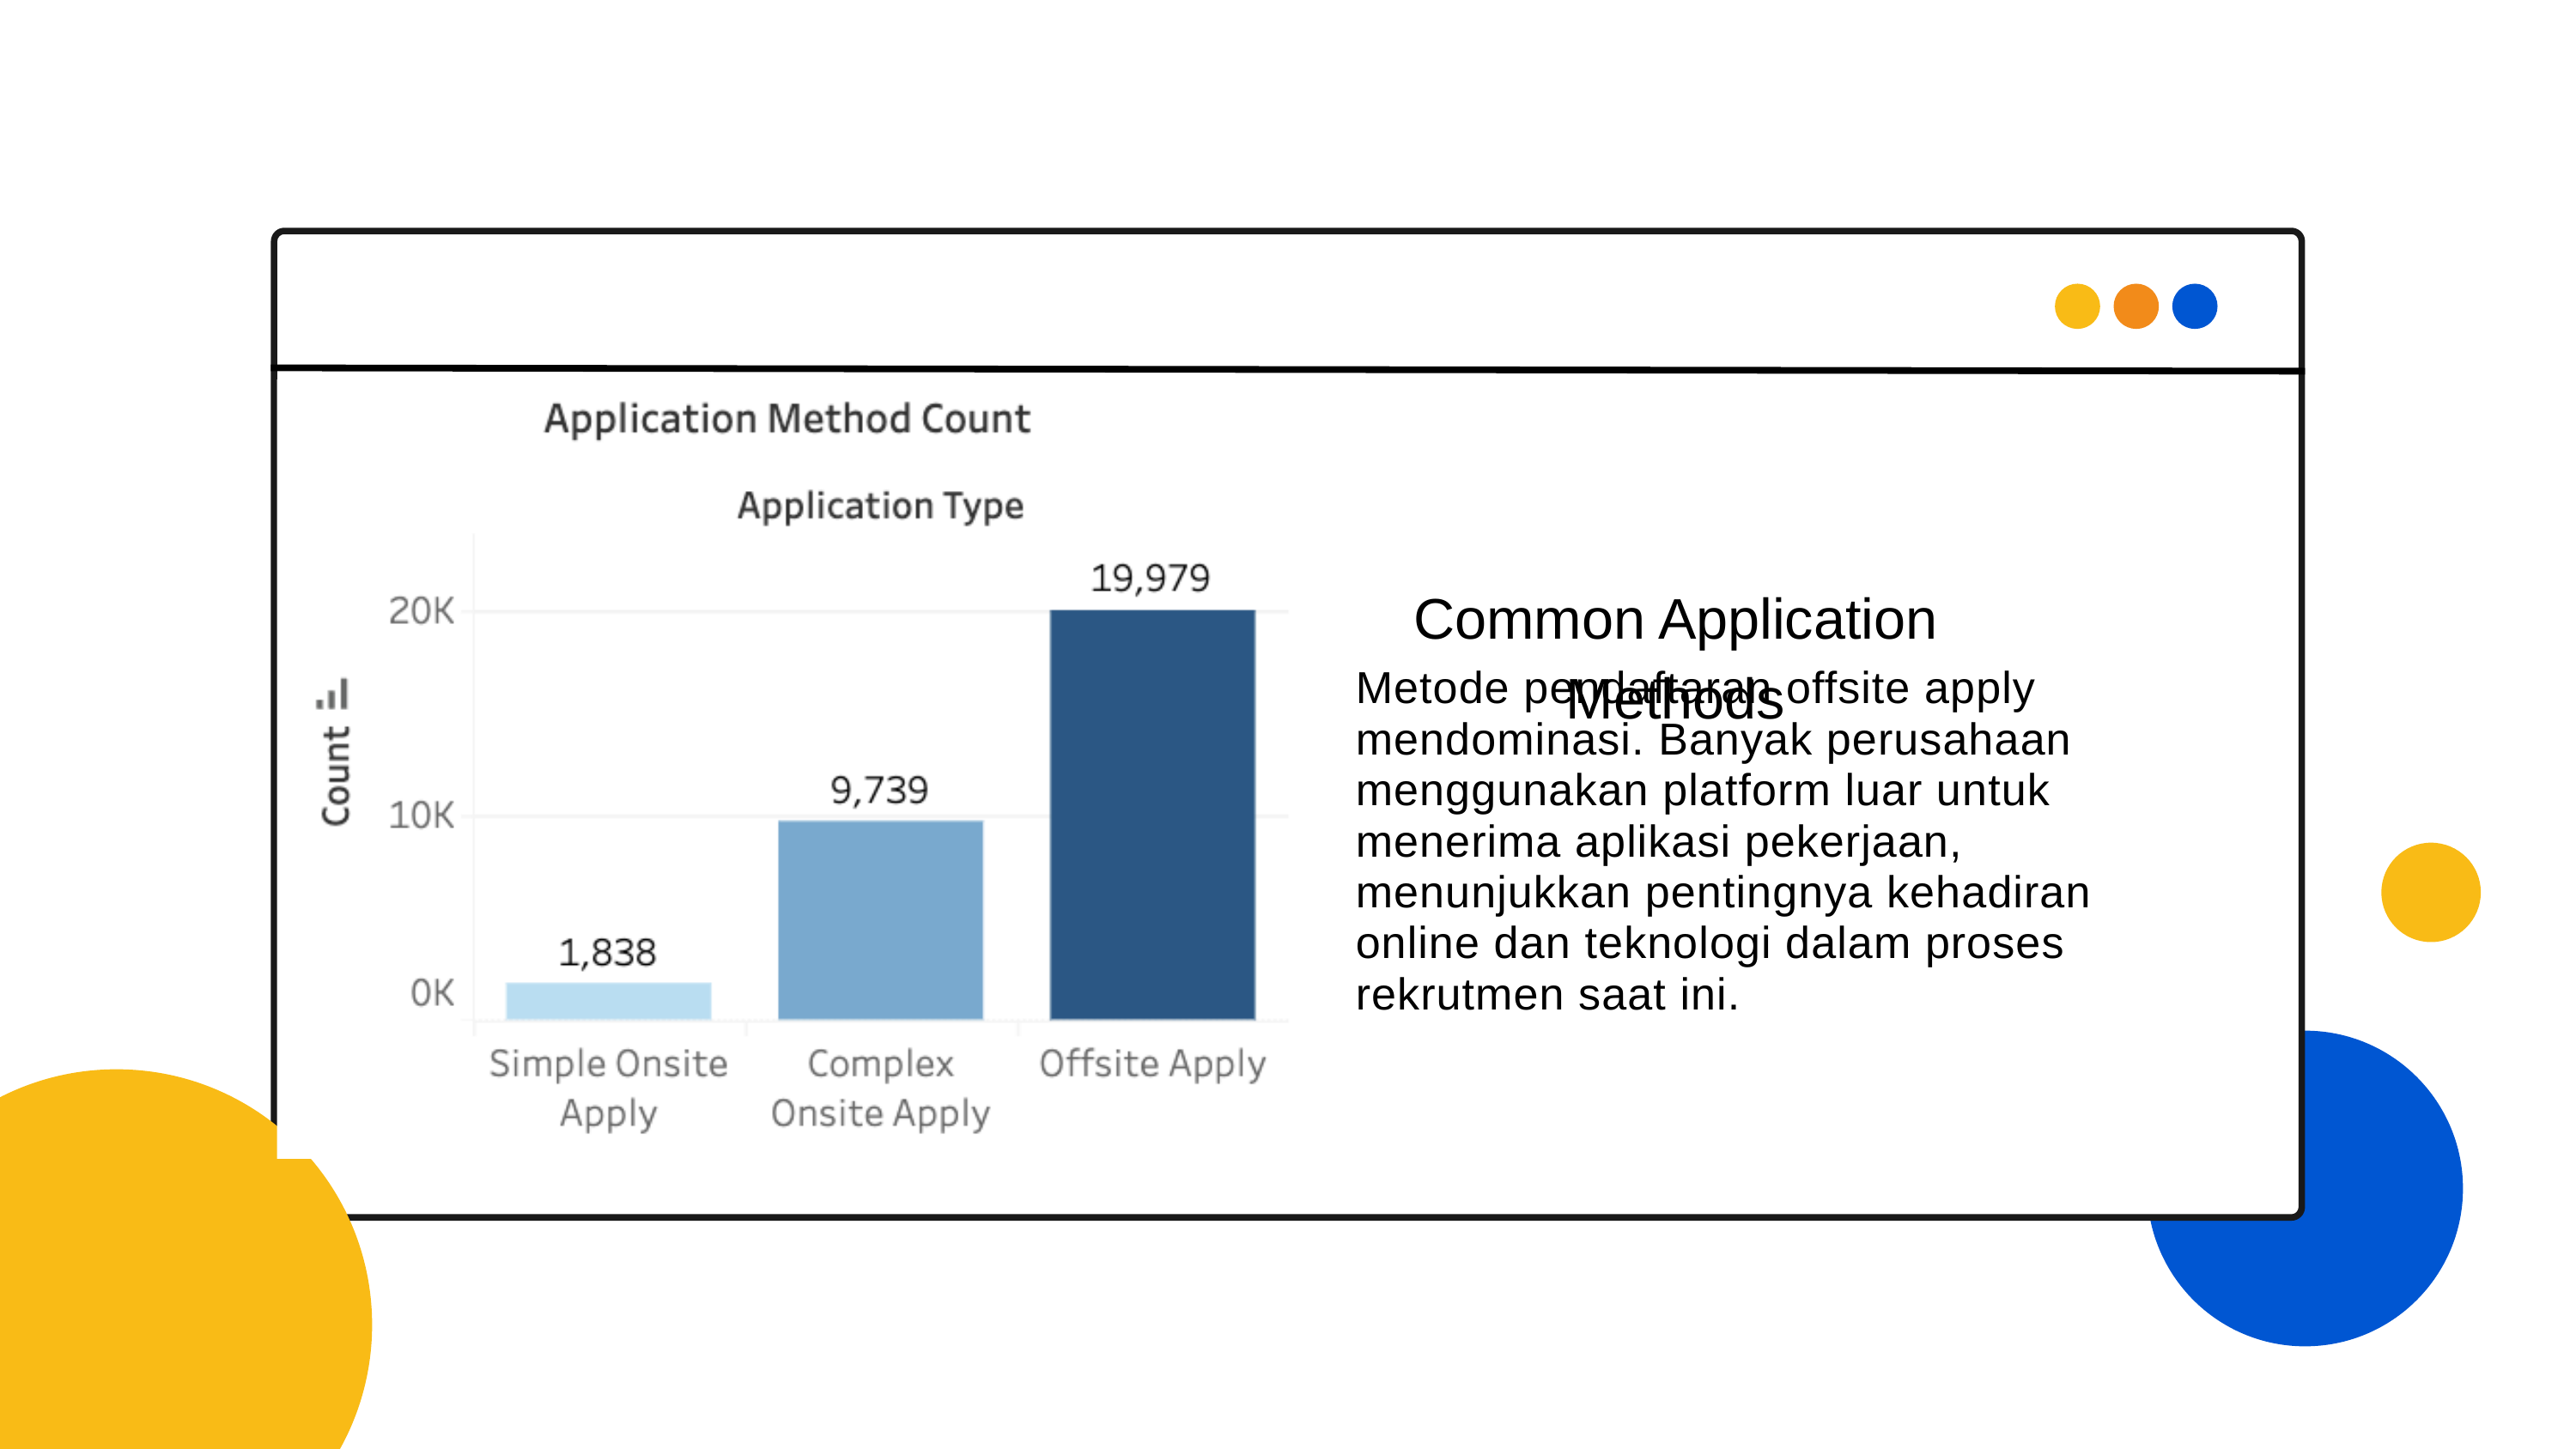

INSIGHT

Common Application Methods
Metode pendaftaran offsite apply mendominasi. Banyak perusahaan menggunakan platform luar untuk menerima aplikasi pekerjaan, menunjukkan pentingnya kehadiran online dan teknologi dalam proses rekrutmen saat ini.